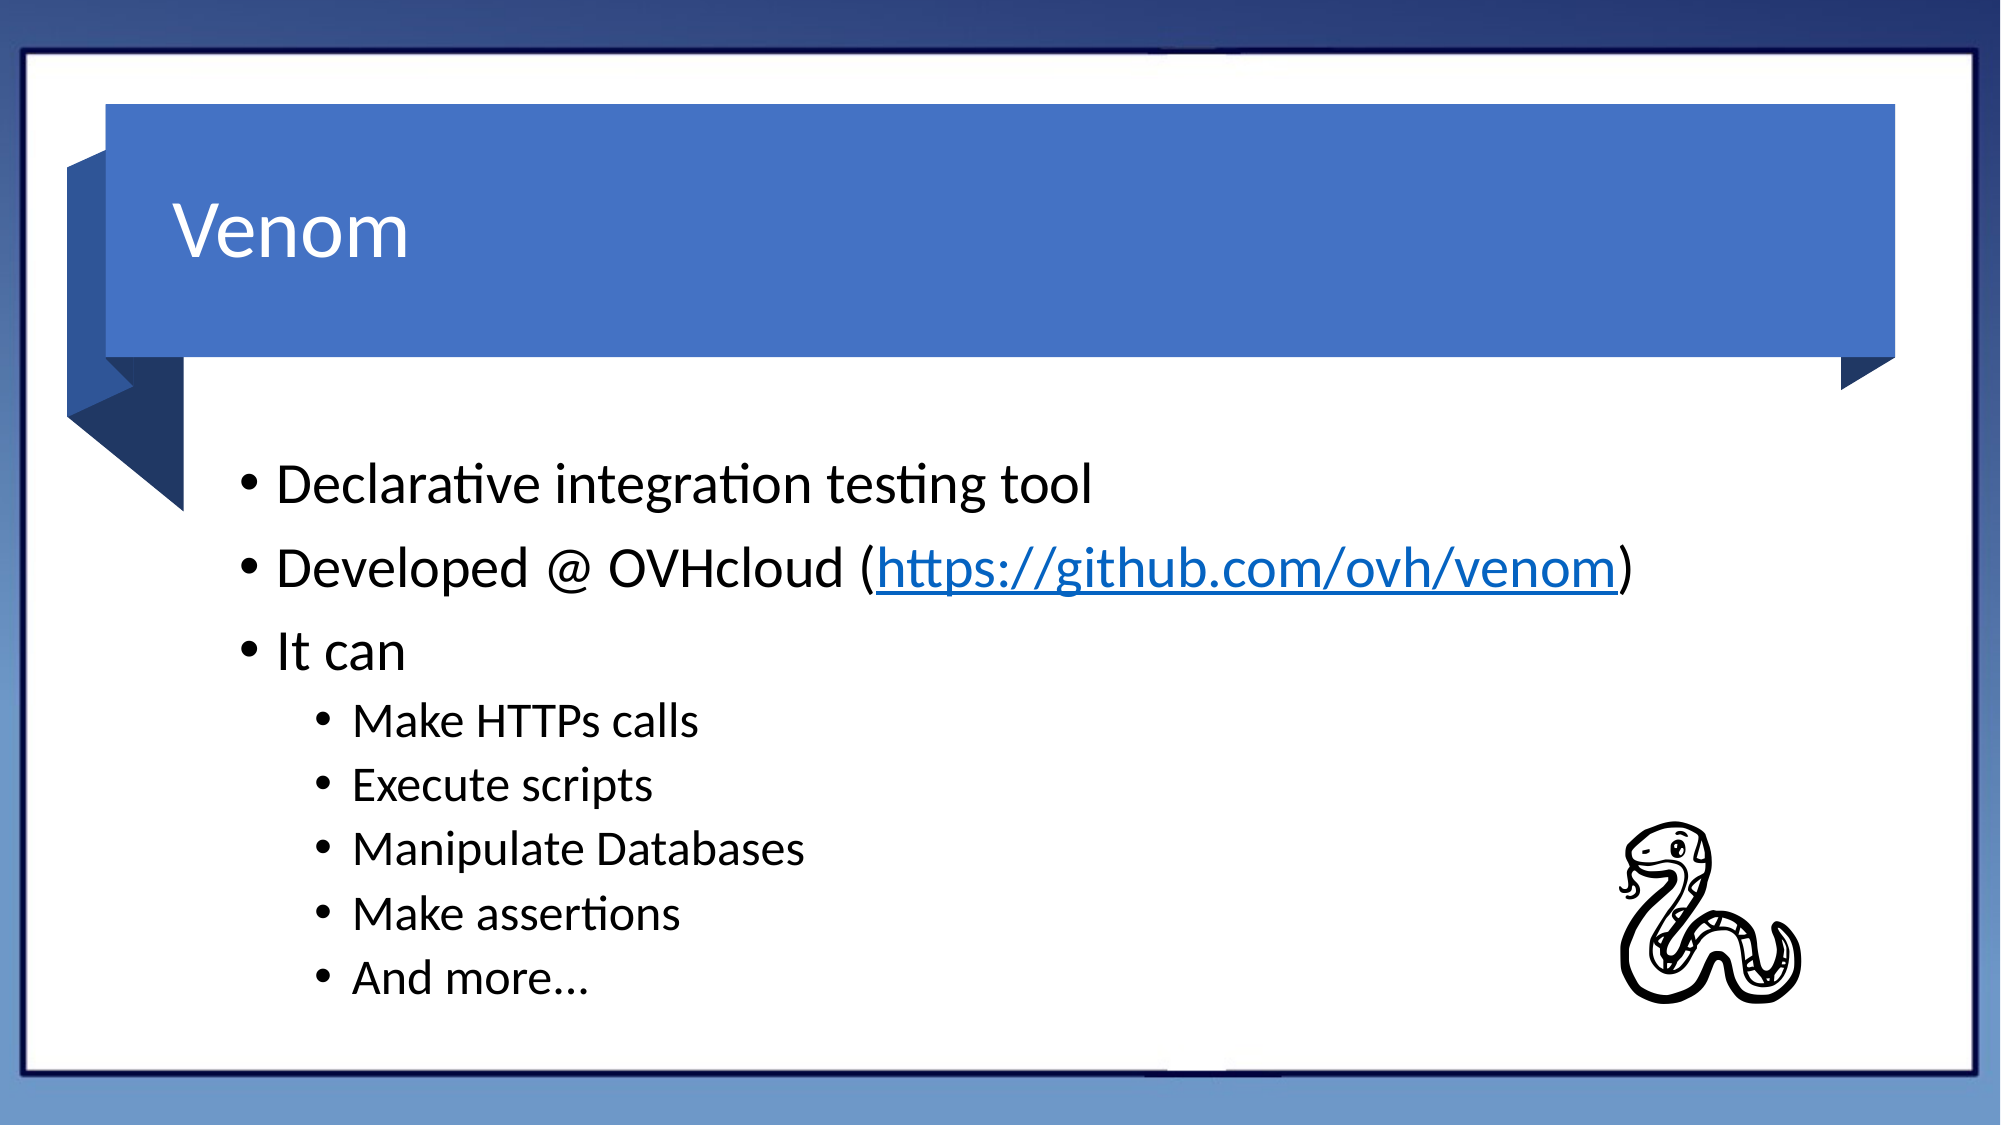

# Venom

Declarative integration testing tool
Developed @ OVHcloud (https://github.com/ovh/venom)
It can
Make HTTPs calls
Execute scripts
Manipulate Databases
Make assertions
And more...

🐍